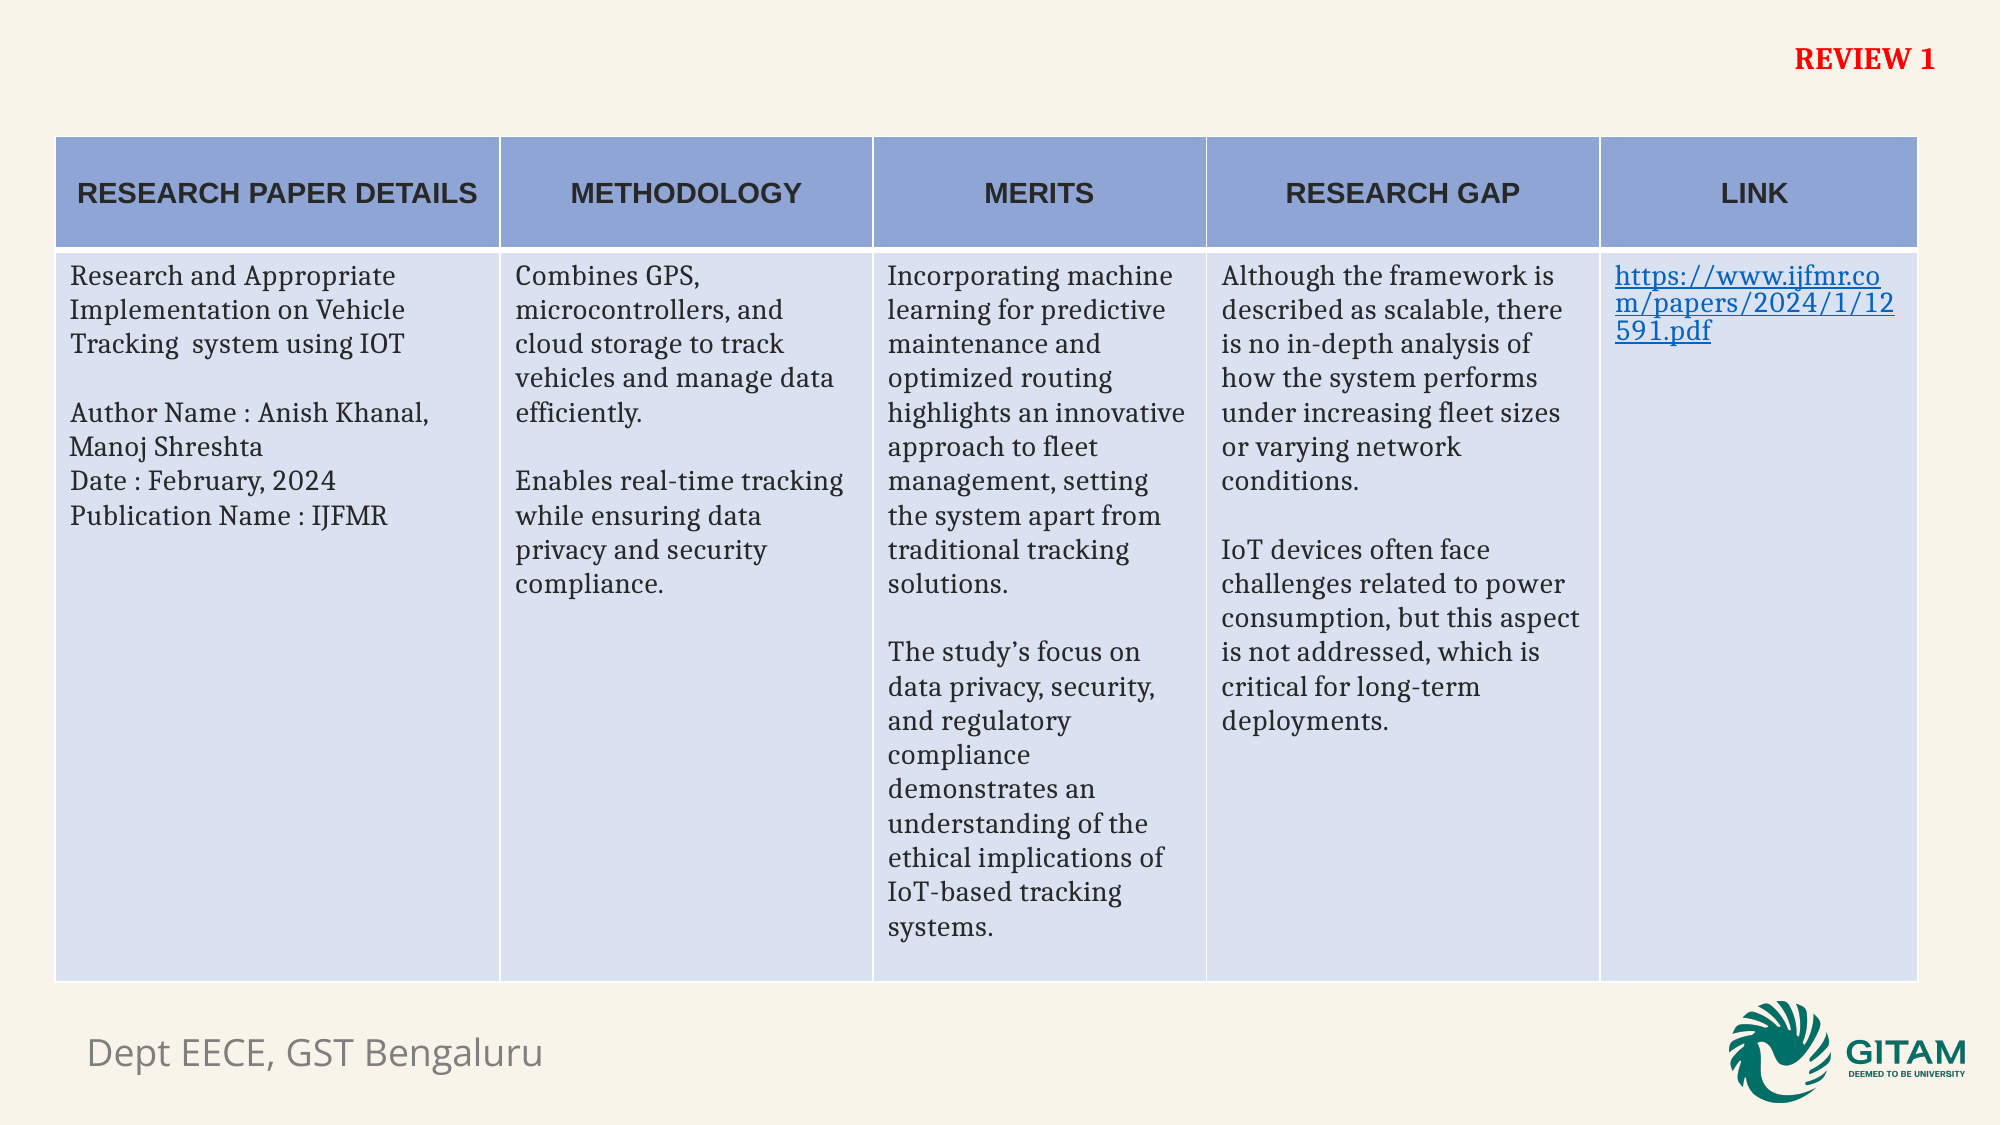

REVIEW 1
| RESEARCH PAPER DETAILS | METHODOLOGY | MERITS | RESEARCH GAP | LINK |
| --- | --- | --- | --- | --- |
| Research and Appropriate Implementation on Vehicle Tracking system using IOT Author Name : Anish Khanal, Manoj Shreshta Date : February, 2024 Publication Name : IJFMR | Combines GPS, microcontrollers, and cloud storage to track vehicles and manage data efficiently. Enables real-time tracking while ensuring data privacy and security compliance. | Incorporating machine learning for predictive maintenance and optimized routing highlights an innovative approach to fleet management, setting the system apart from traditional tracking solutions. The study’s focus on data privacy, security, and regulatory compliance demonstrates an understanding of the ethical implications of IoT-based tracking systems. | Although the framework is described as scalable, there is no in-depth analysis of how the system performs under increasing fleet sizes or varying network conditions. IoT devices often face challenges related to power consumption, but this aspect is not addressed, which is critical for long-term deployments. | https://www.ijfmr.com/papers/2024/1/12591.pdf |
7